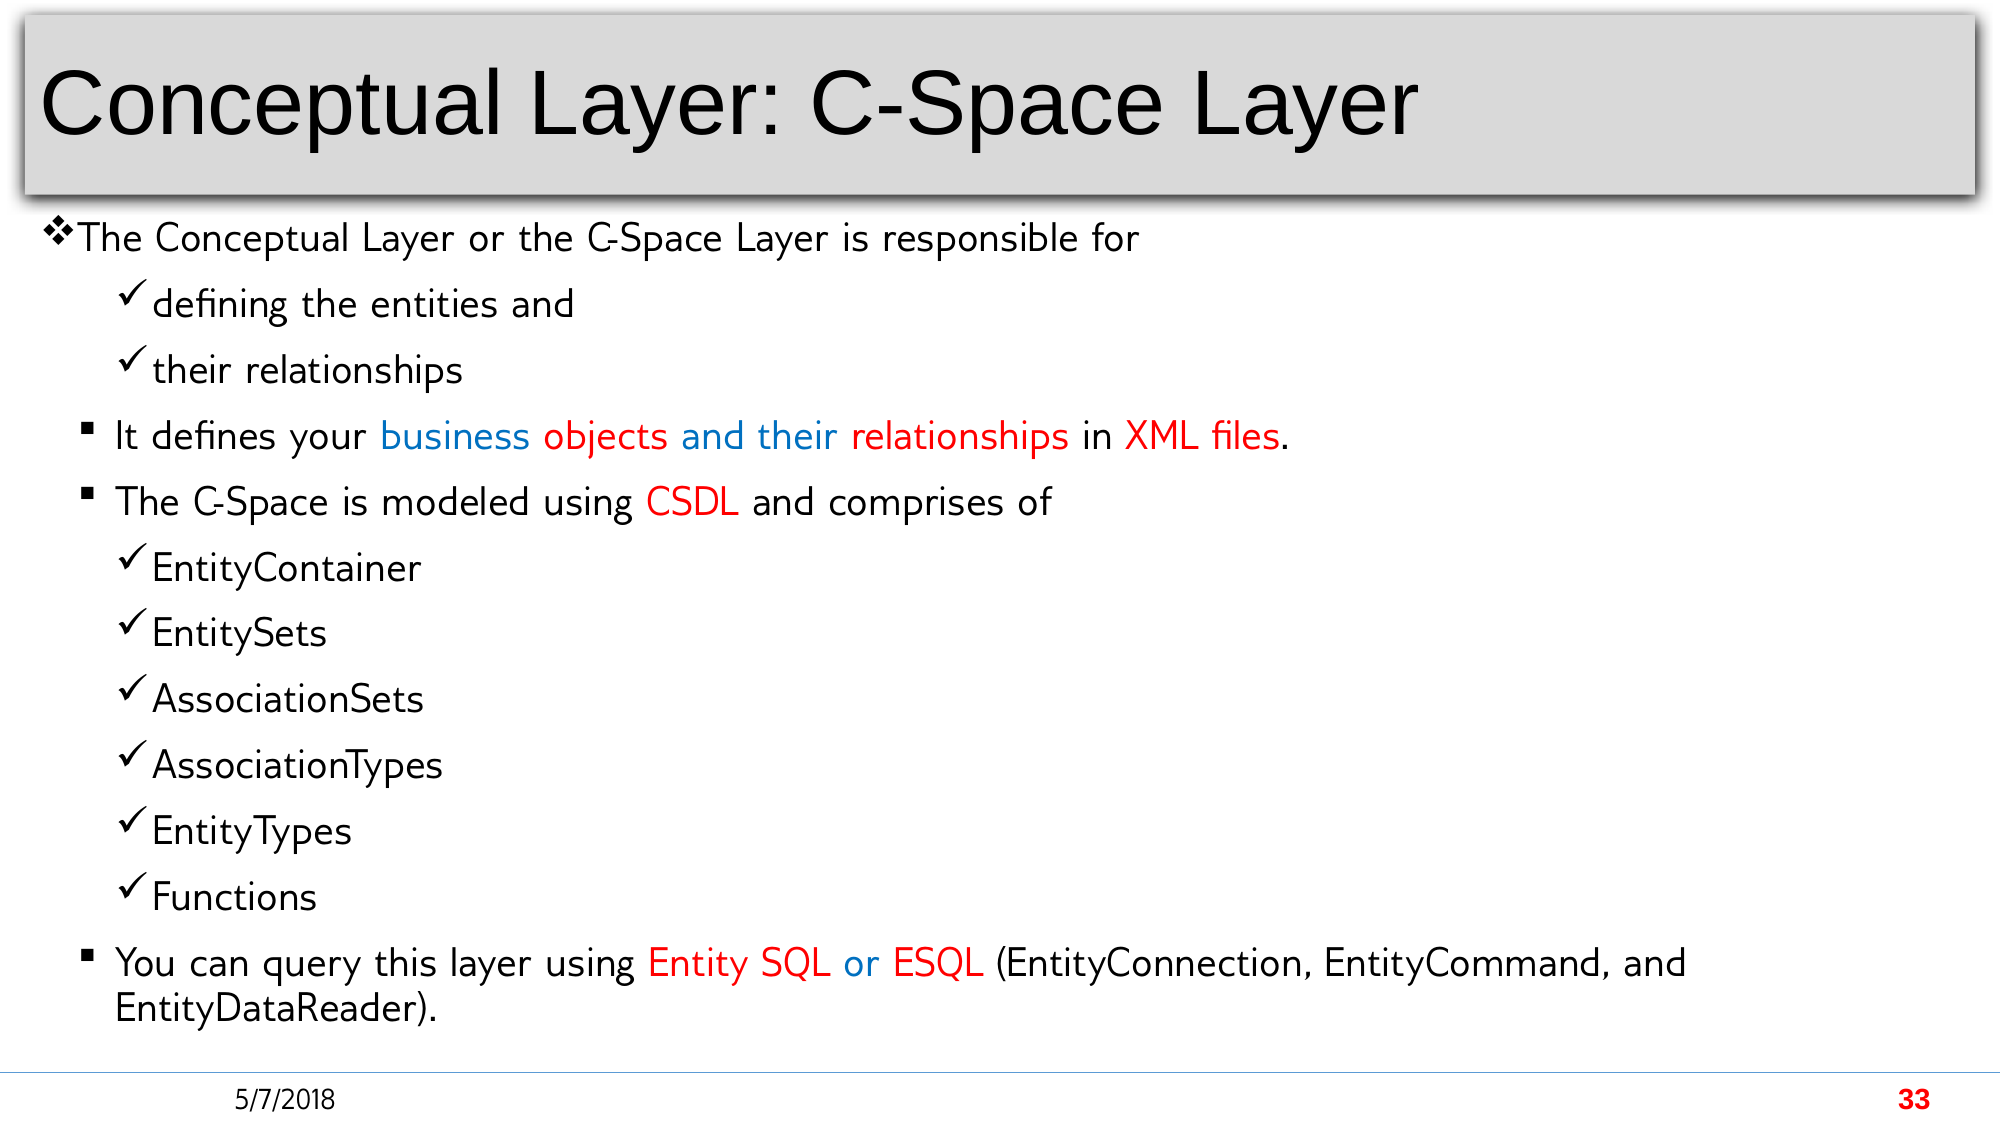

# Conceptual Layer: C-Space Layer
The Conceptual Layer or the C-Space Layer is responsible for
defining the entities and
their relationships
It defines your business objects and their relationships in XML files.
The C-Space is modeled using CSDL and comprises of
EntityContainer
EntitySets
AssociationSets
AssociationTypes
EntityTypes
Functions
You can query this layer using Entity SQL or ESQL (EntityConnection, EntityCommand, and EntityDataReader).
5/7/2018
33